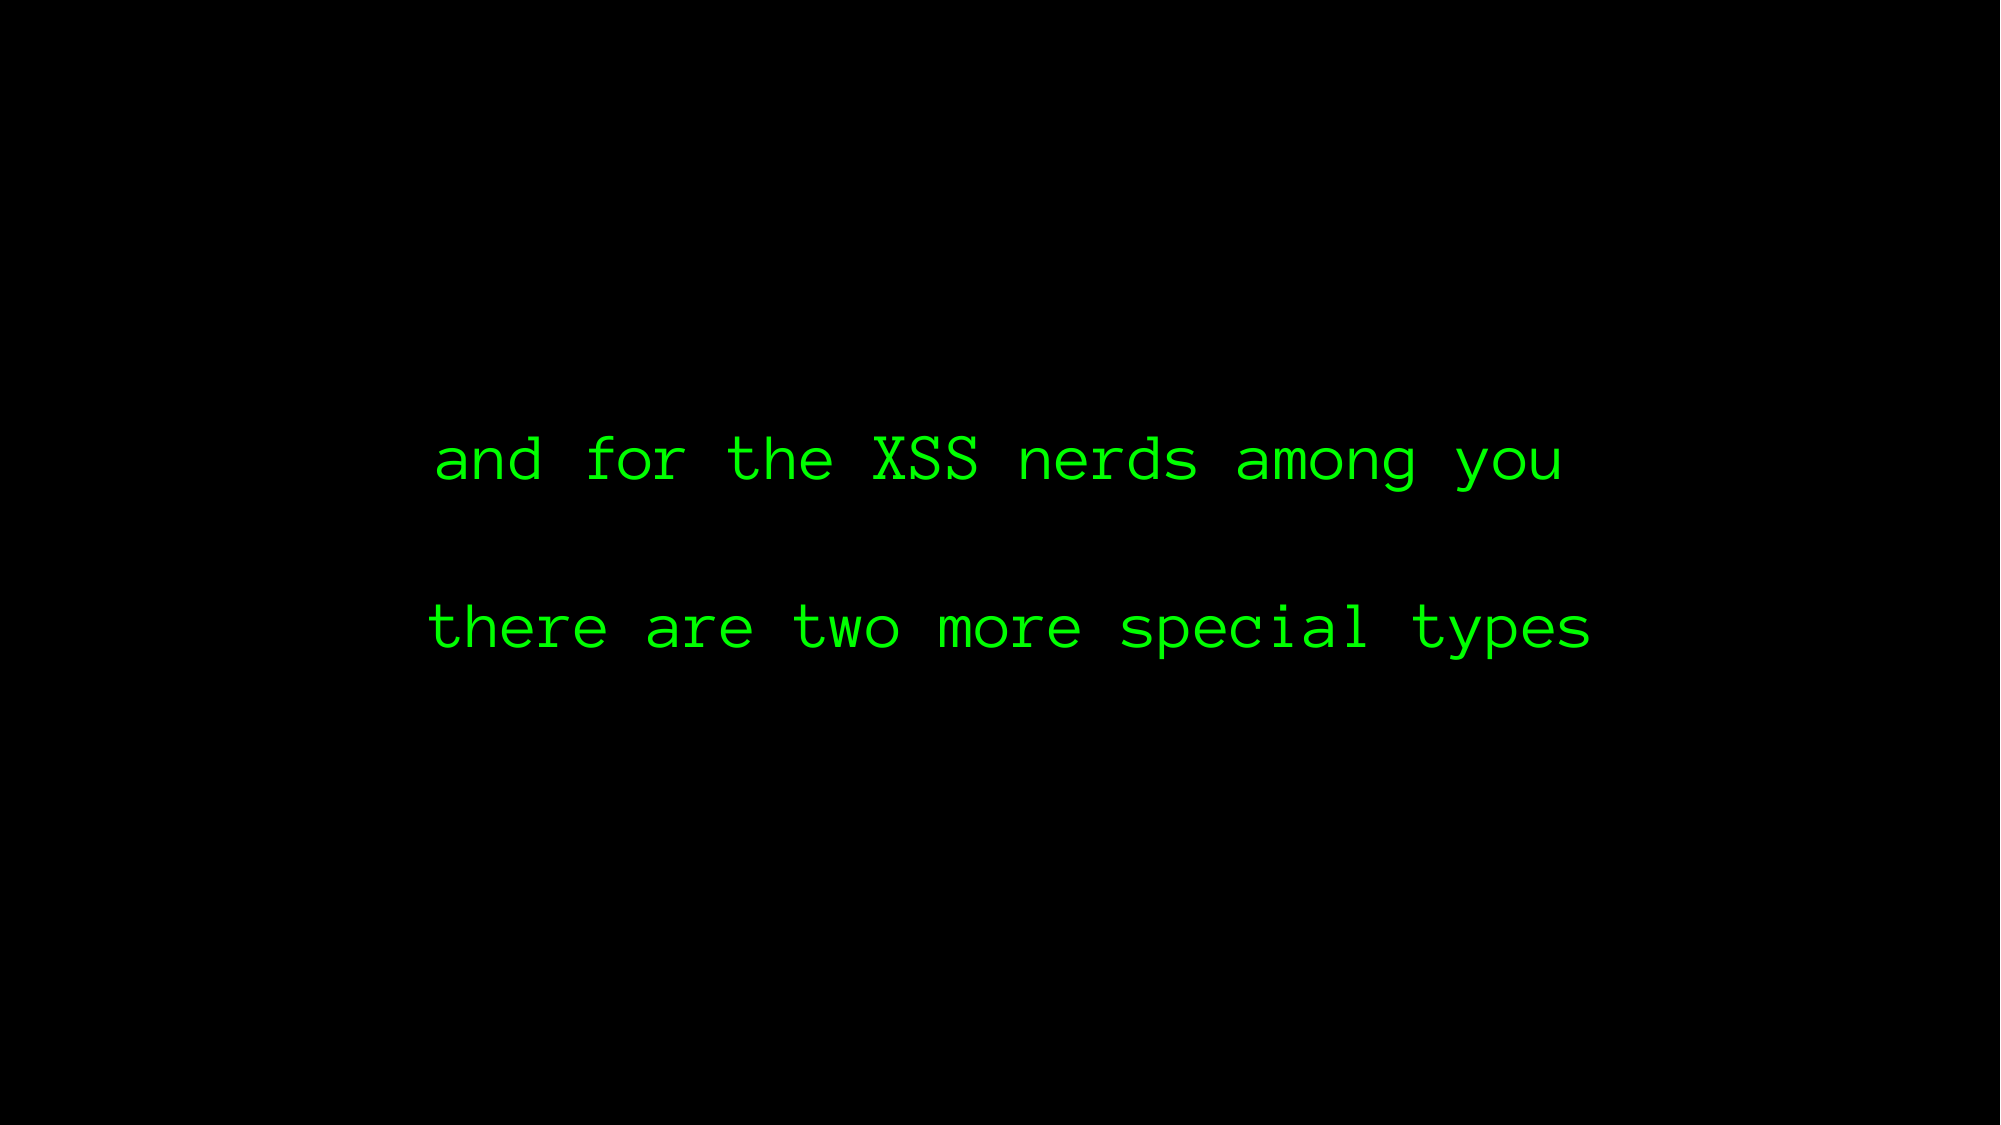

and for the XSS nerds among you
there are two more special types